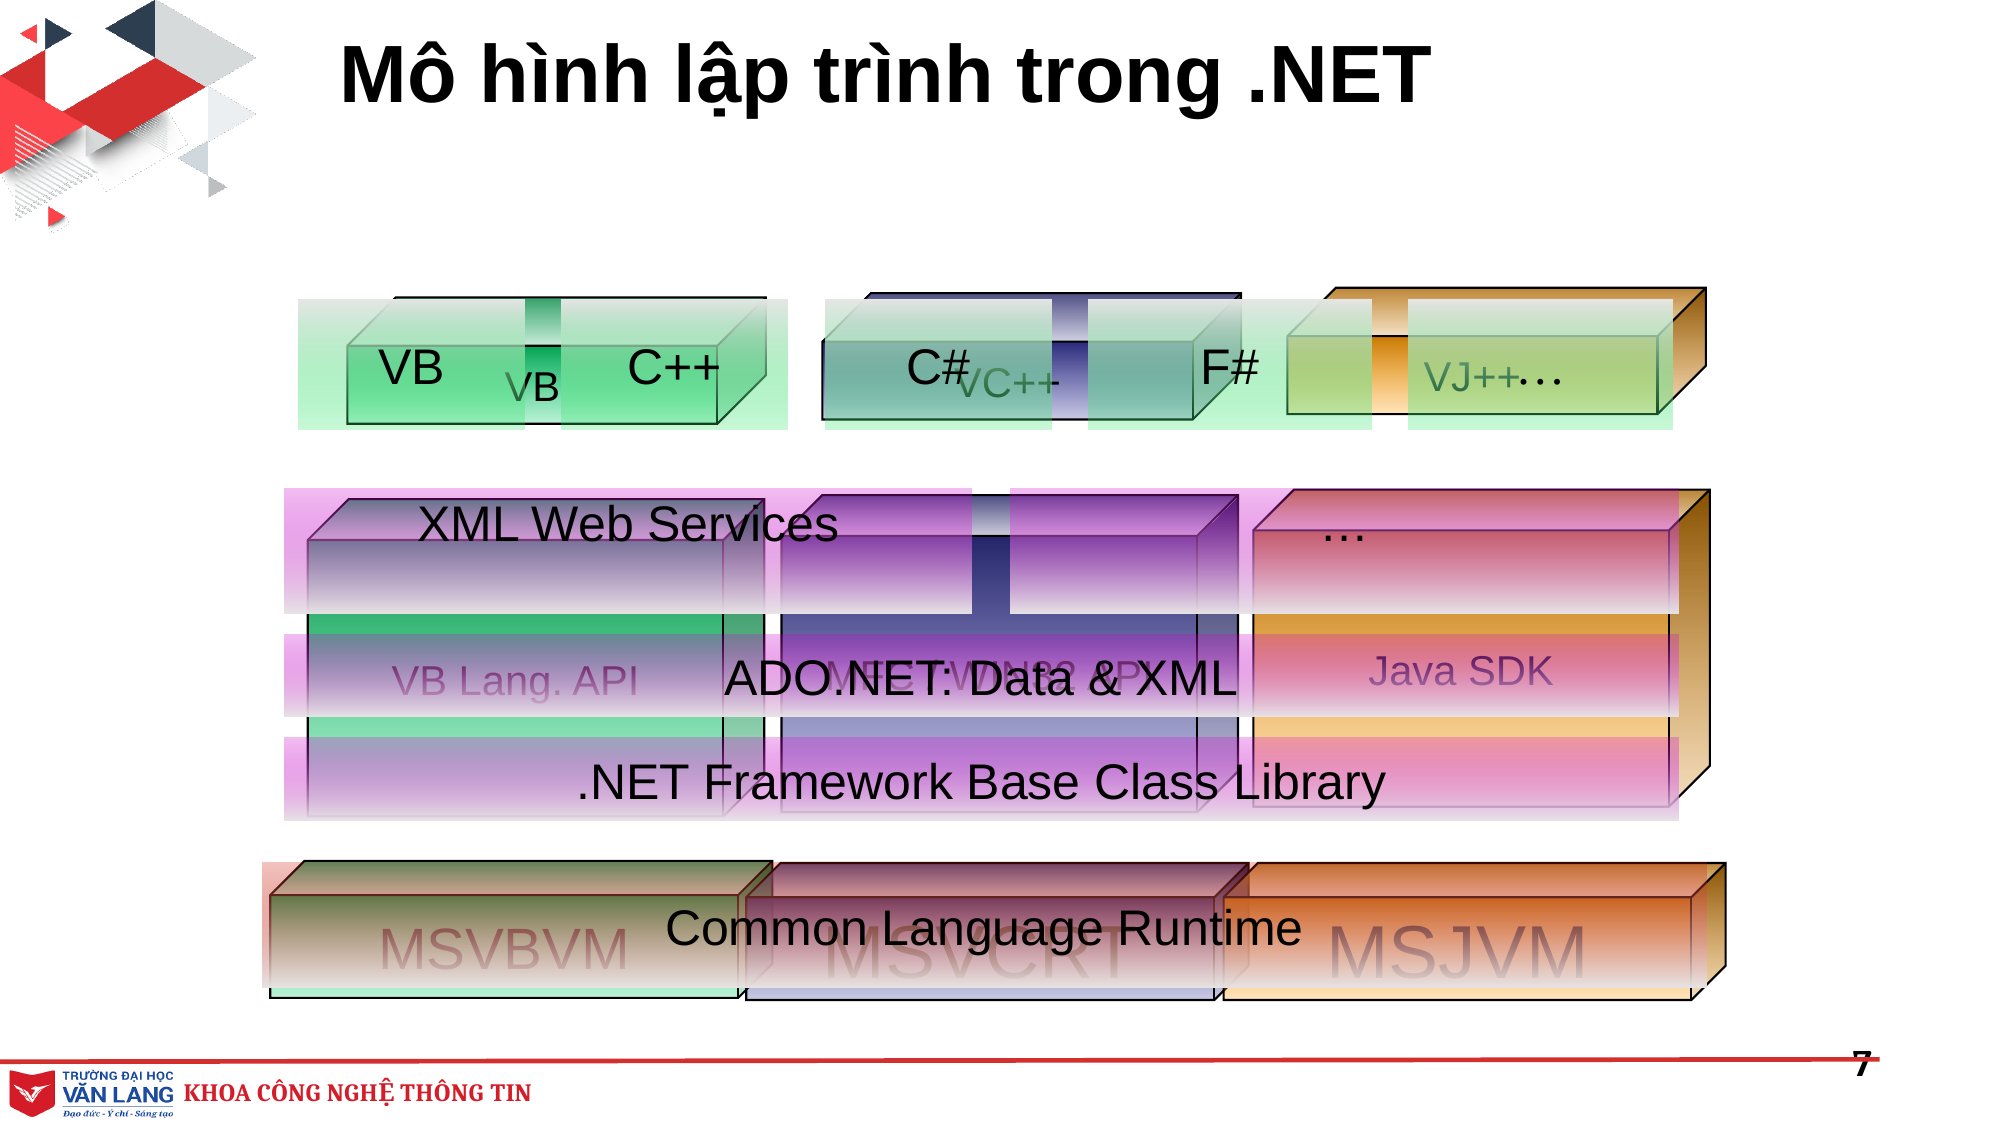

# Mô hình lập trình trong .NET
VJ++
VC++
VB
VB
C++
C#
F#
…
XML Web Services

…

ADO.NET: Data & XML
.NET Framework Base Class Library
Java SDK
MFC / WIN32 API
VB Lang. API
MSVBVM
MSVCRT
MSJVM
Common Language Runtime